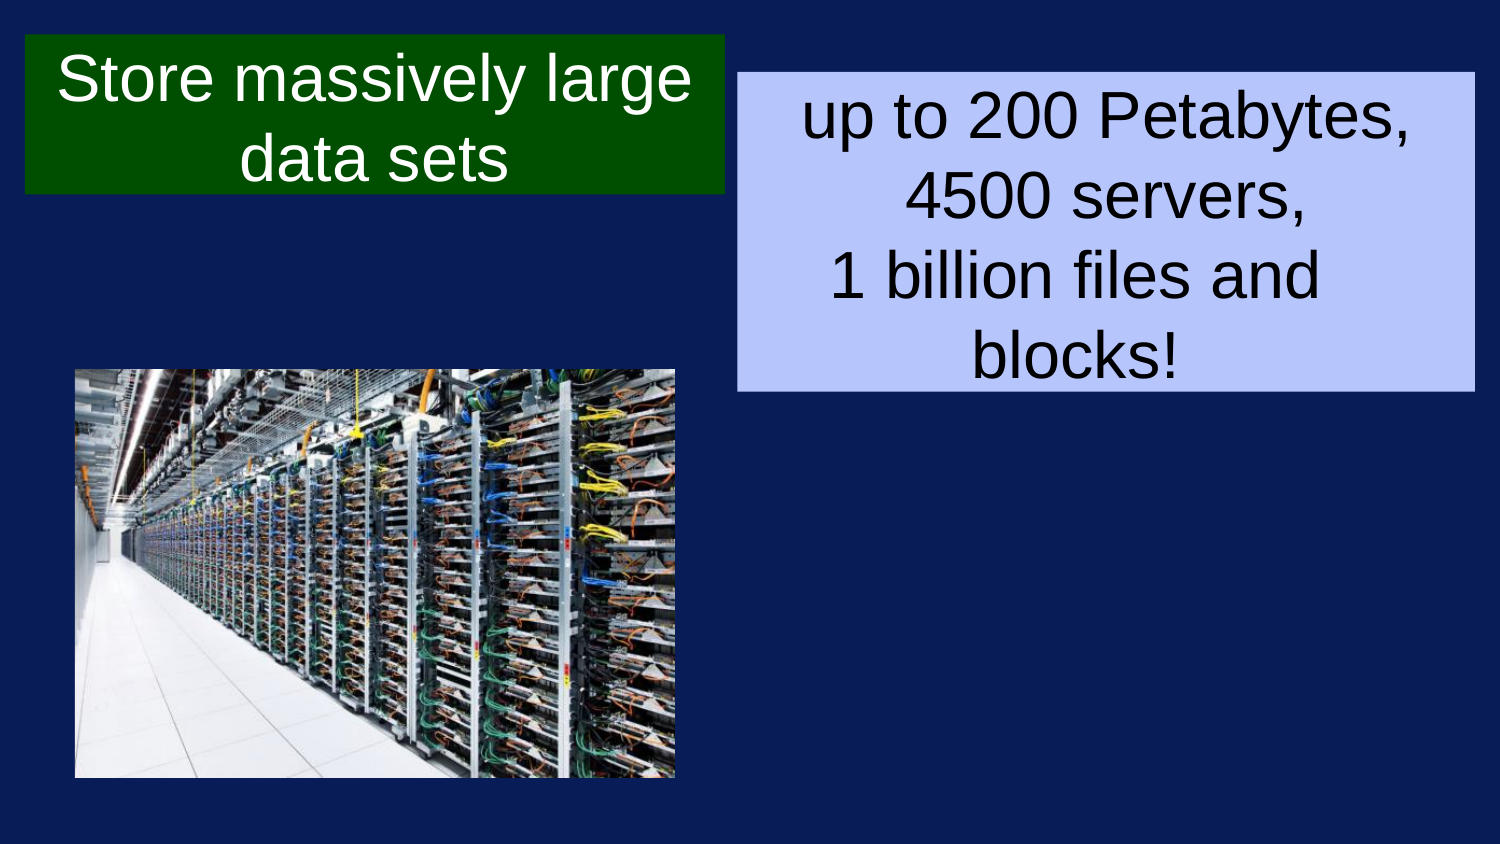

Store massively large
data sets
up to 200 Petabytes, 4500 servers,
1 billion files and blocks!